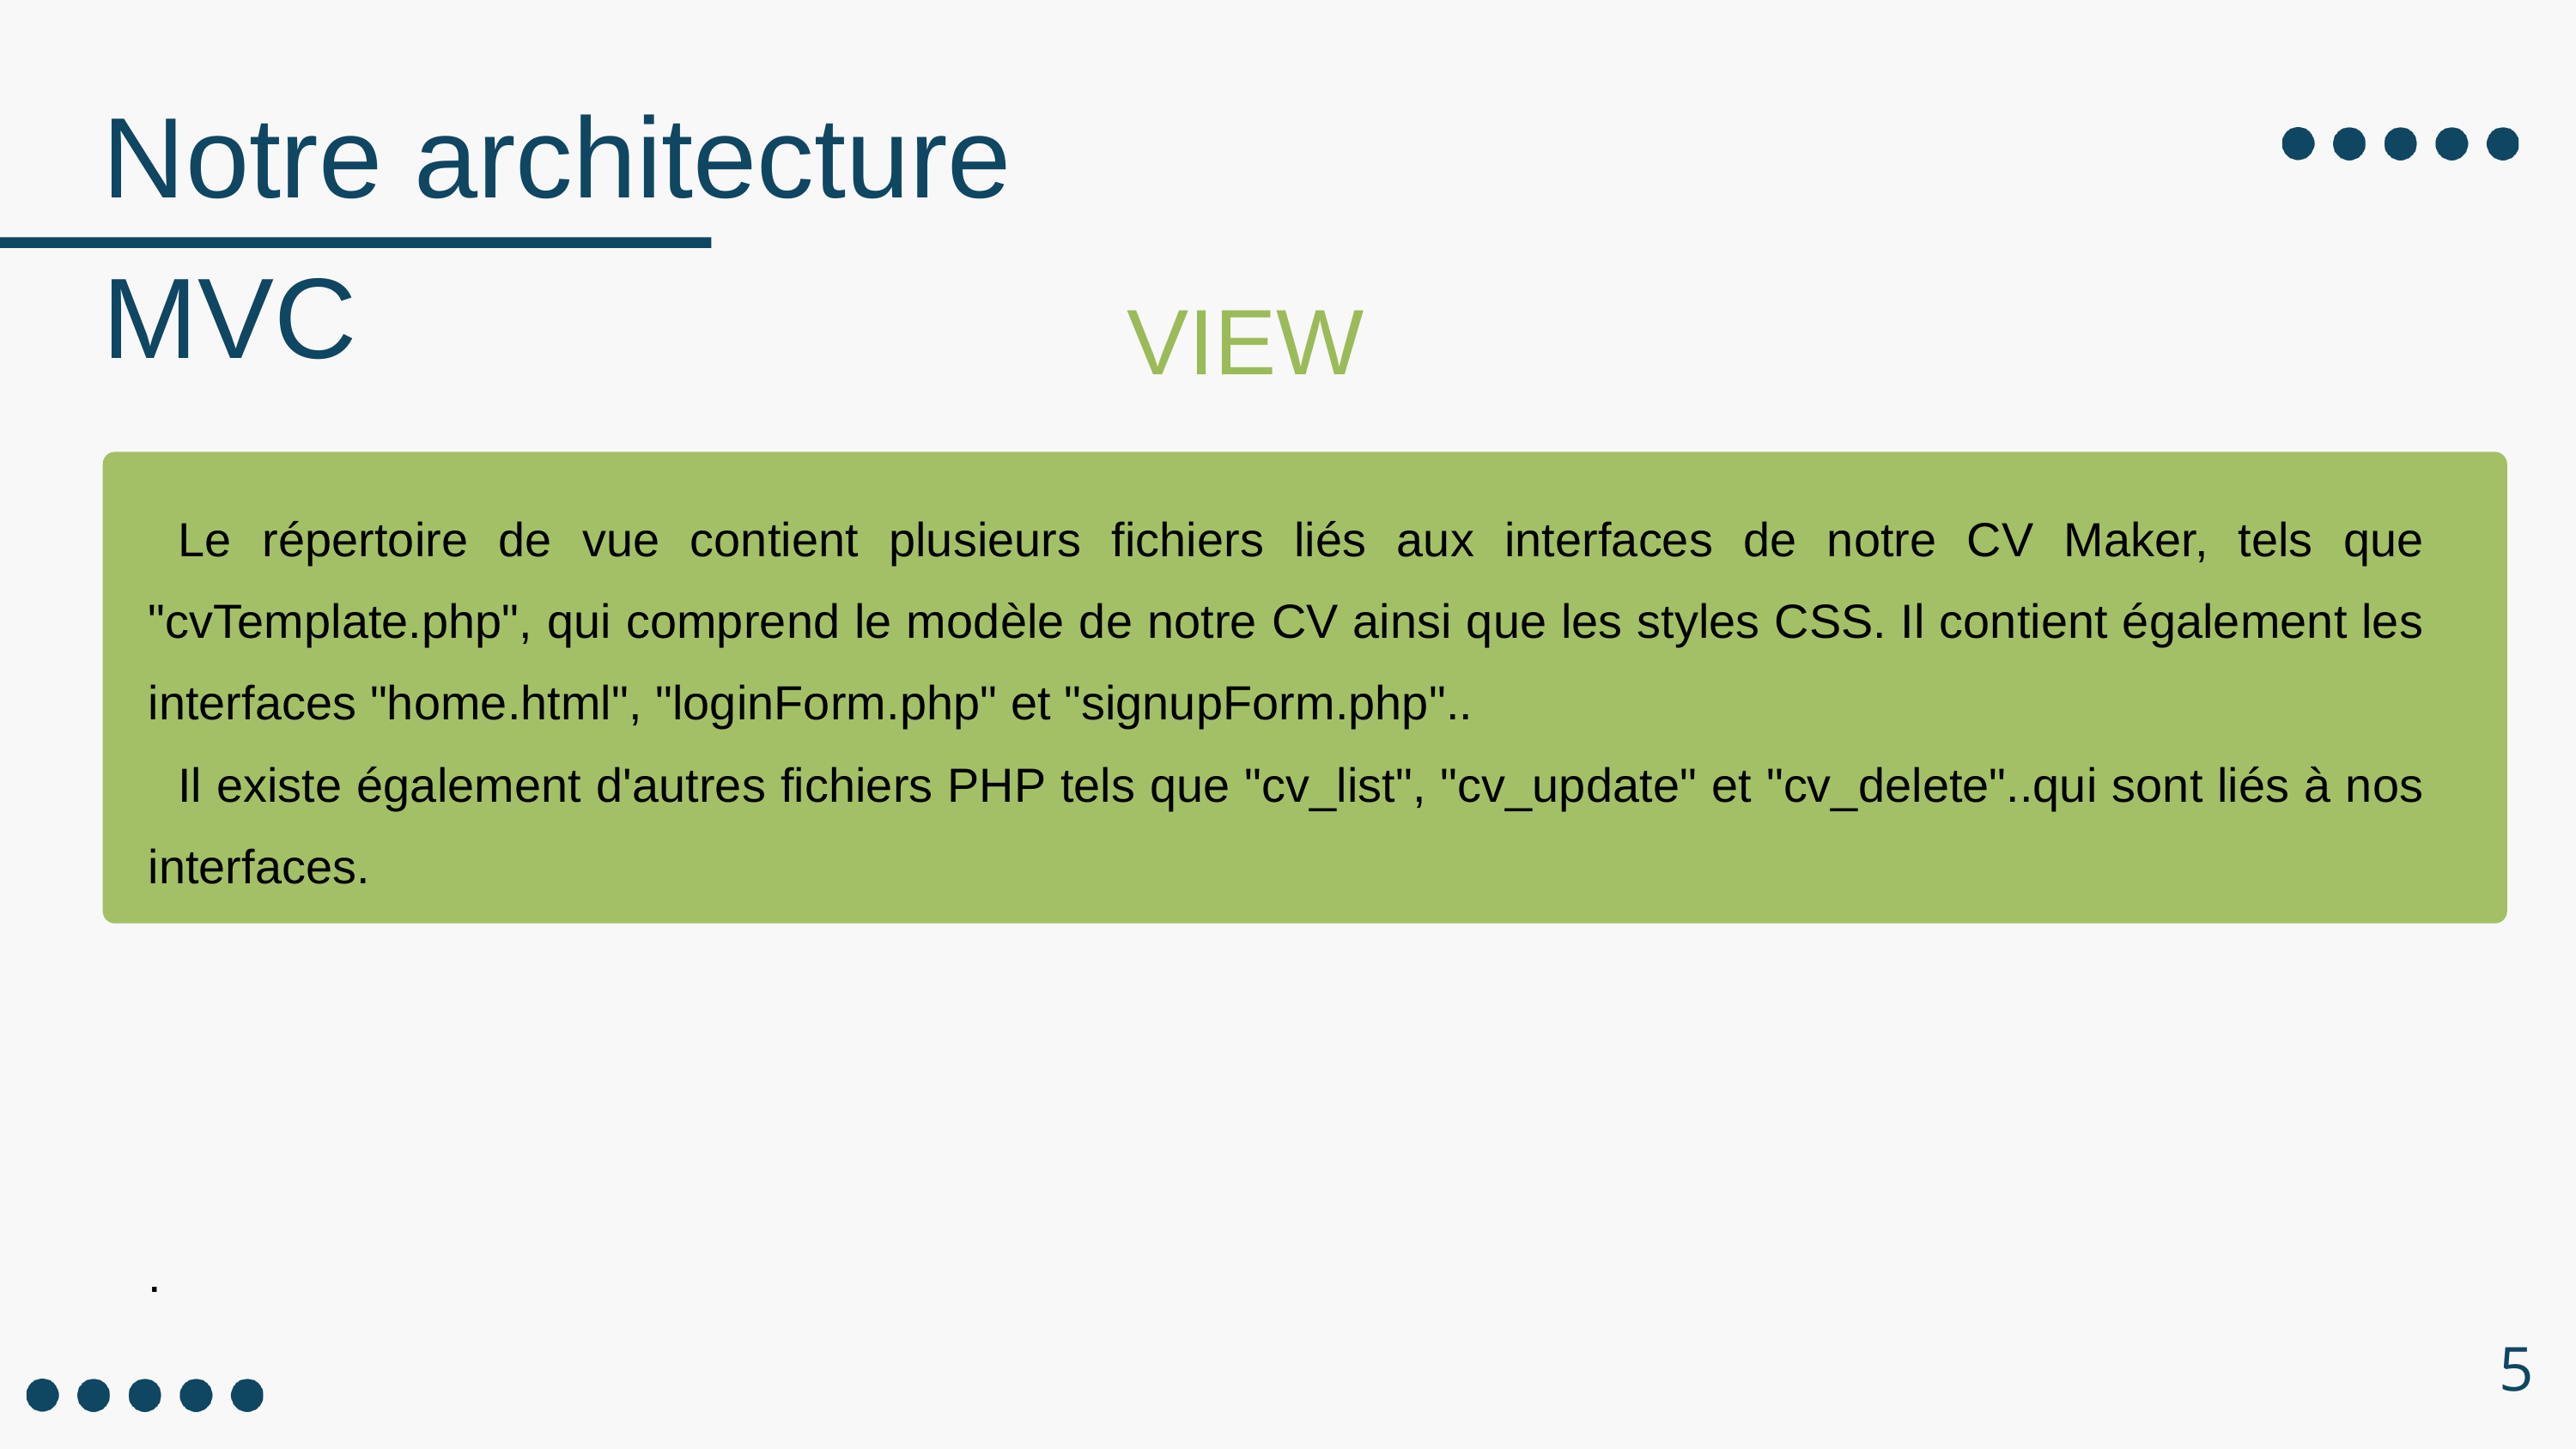

Notre architecture MVC

VIEW

 Le répertoire de vue contient plusieurs fichiers liés aux interfaces de notre CV Maker, tels que "cvTemplate.php", qui comprend le modèle de notre CV ainsi que les styles CSS. Il contient également les interfaces "home.html", "loginForm.php" et "signupForm.php"..
  Il existe également d'autres fichiers PHP tels que "cv_list", "cv_update" et "cv_delete"..qui sont liés à nos interfaces.

.
5